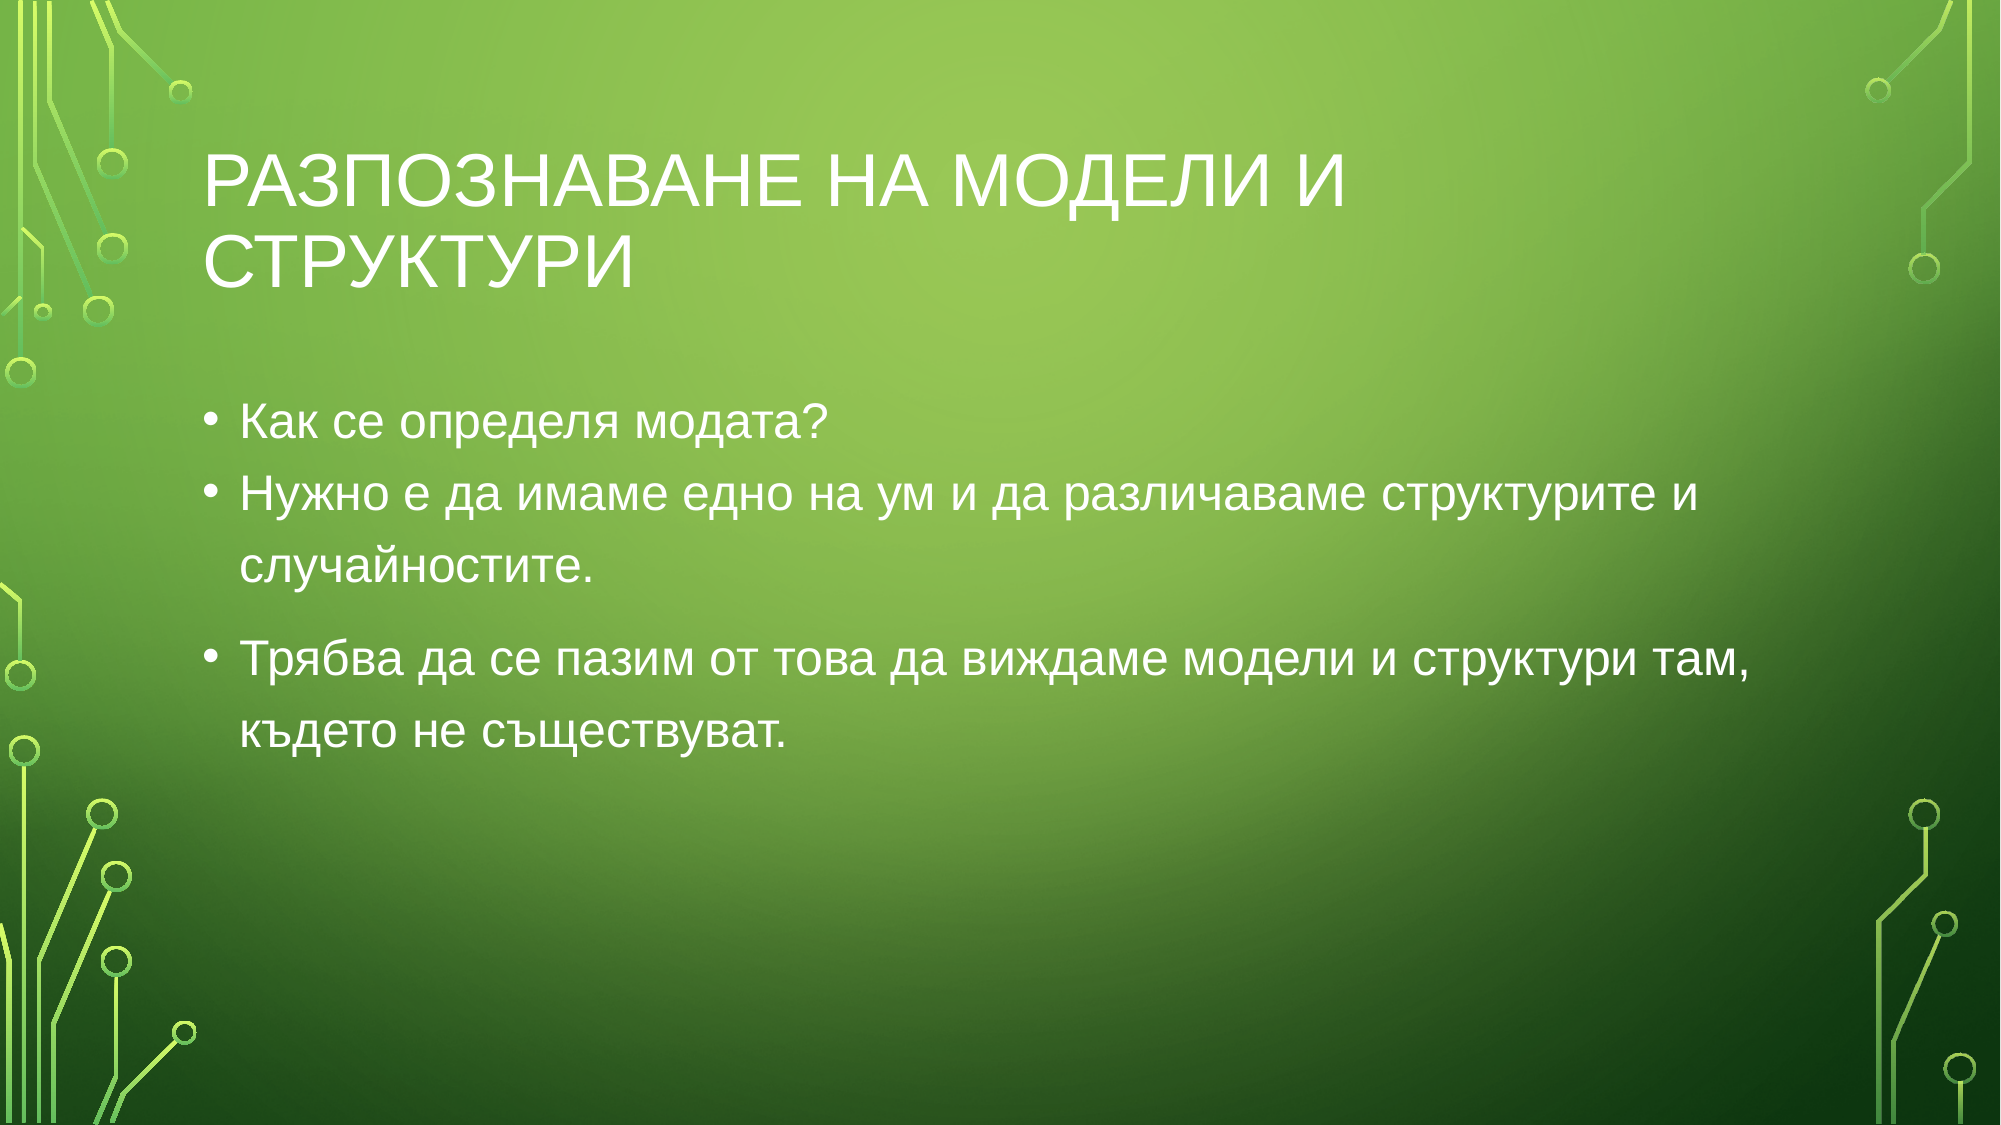

# РАЗПОЗНАВАНЕ НА МОДЕЛИ И СТРУКТУРИ
Как се определя модата?
Нужно е да имаме едно на ум и да различаваме структурите и случайностите.
Трябва да се пазим от това да виждаме модели и структури там, където не съществуват.